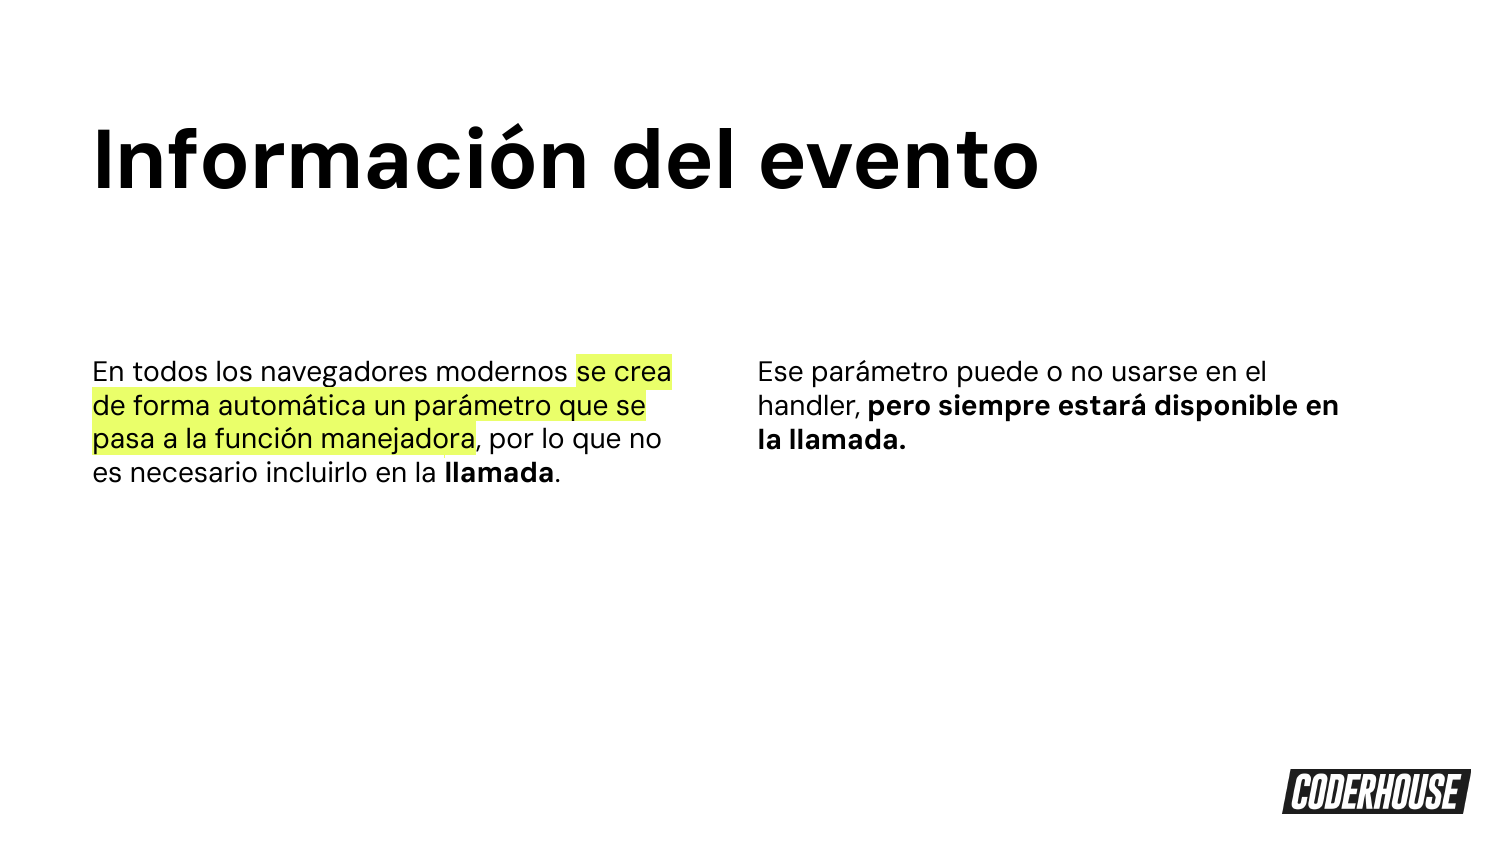

Información del evento
En todos los navegadores modernos se crea de forma automática un parámetro que se pasa a la función manejadora, por lo que no es necesario incluirlo en la llamada.
Ese parámetro puede o no usarse en el handler, pero siempre estará disponible en la llamada.